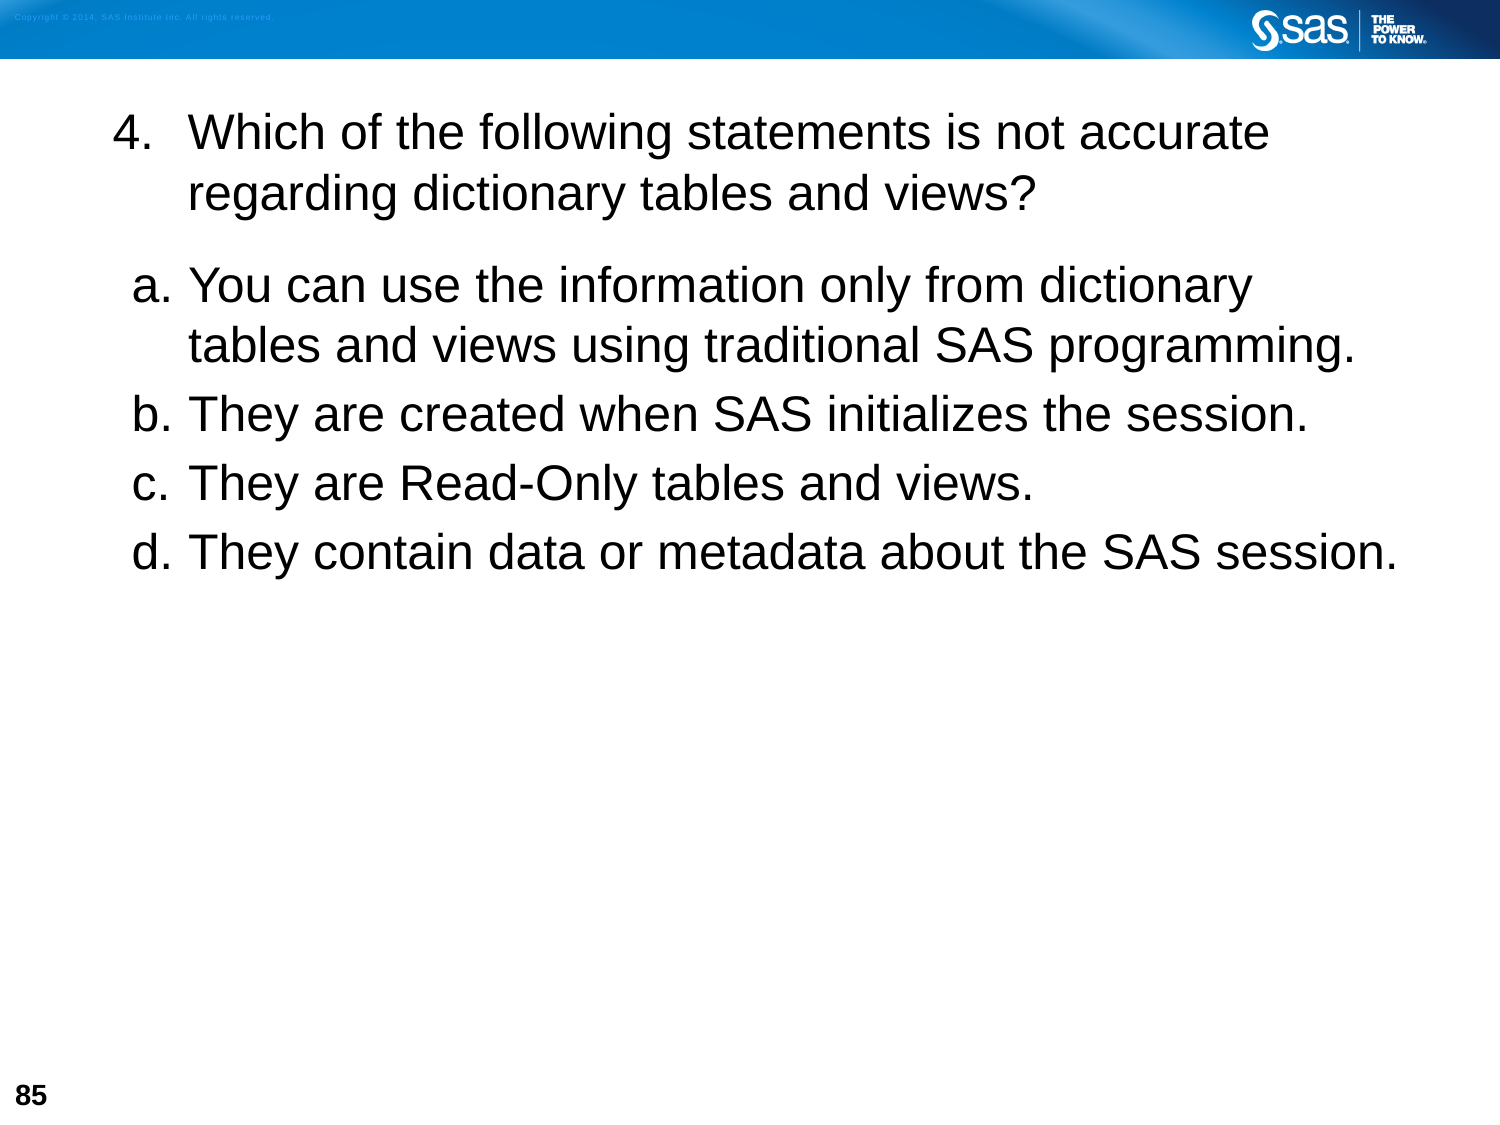

Which of the following statements is not accurate regarding dictionary tables and views?

You can use the information only from dictionary tables and views using traditional SAS programming.
They are created when SAS initializes the session.
They are Read-Only tables and views.
They contain data or metadata about the SAS session.